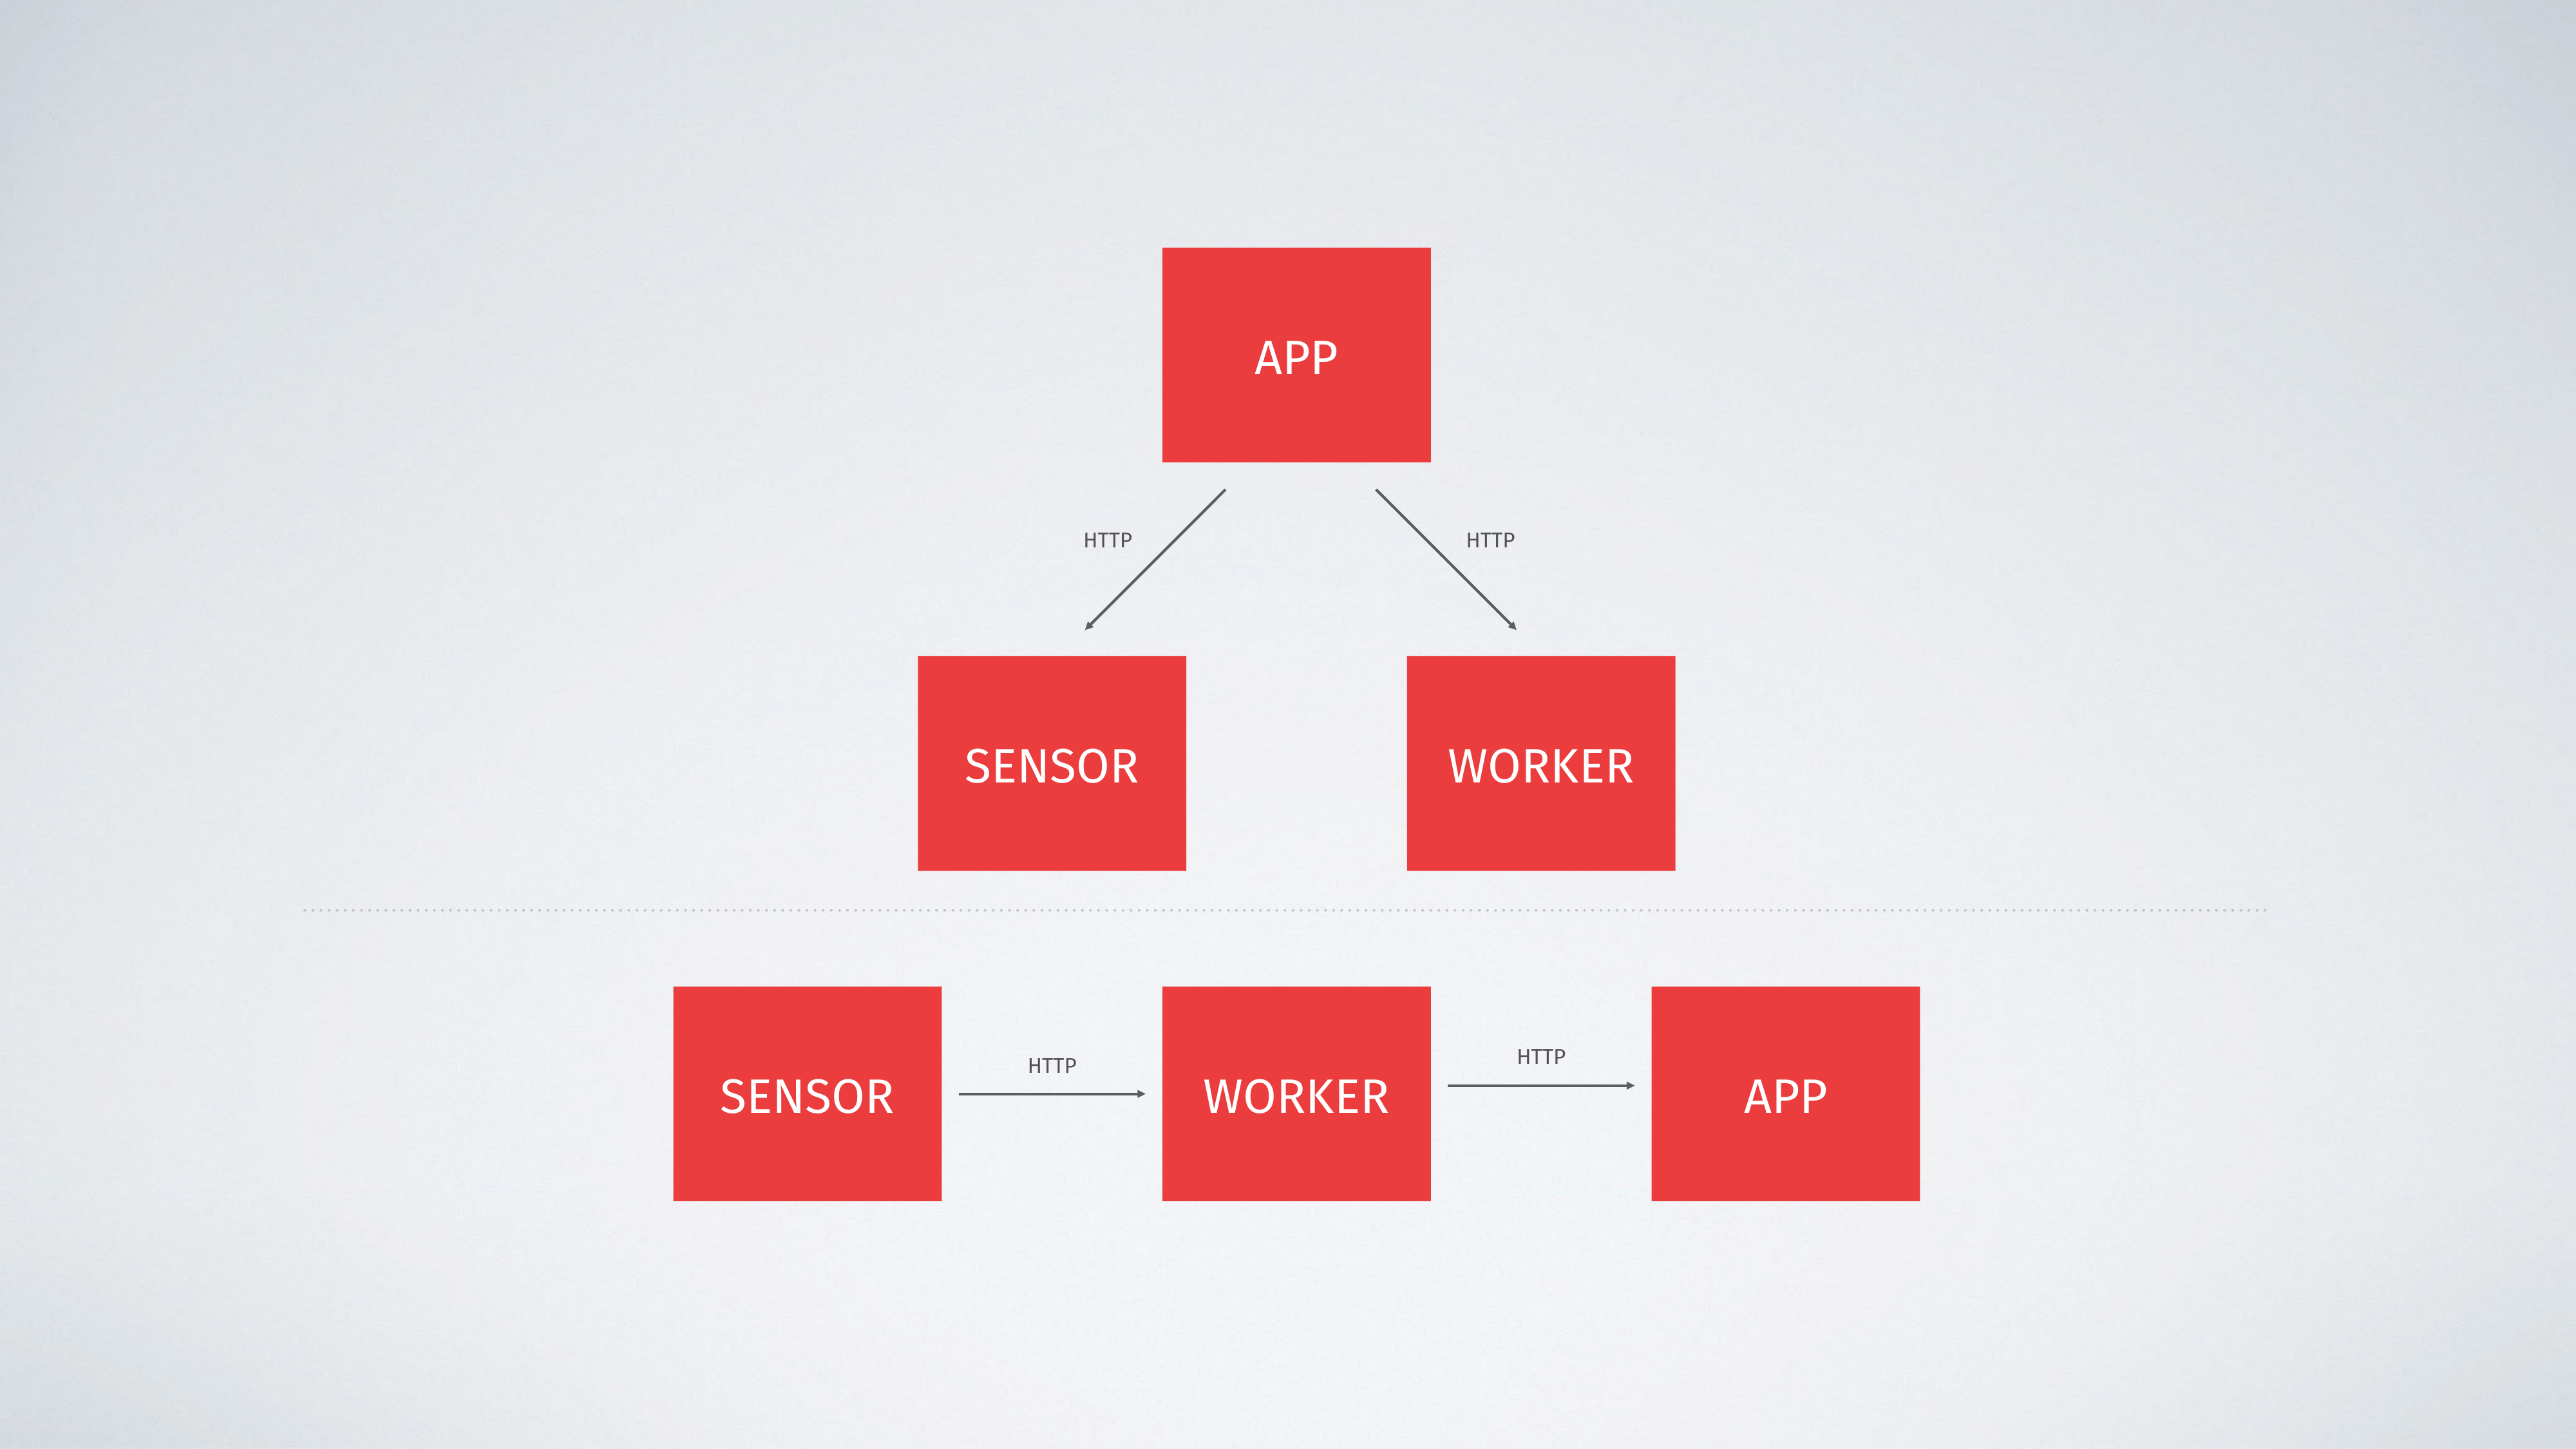

APP

HTTP
HTTP
SENSOR
WORKER

SENSOR
WORKER
APP
HTTP
HTTP